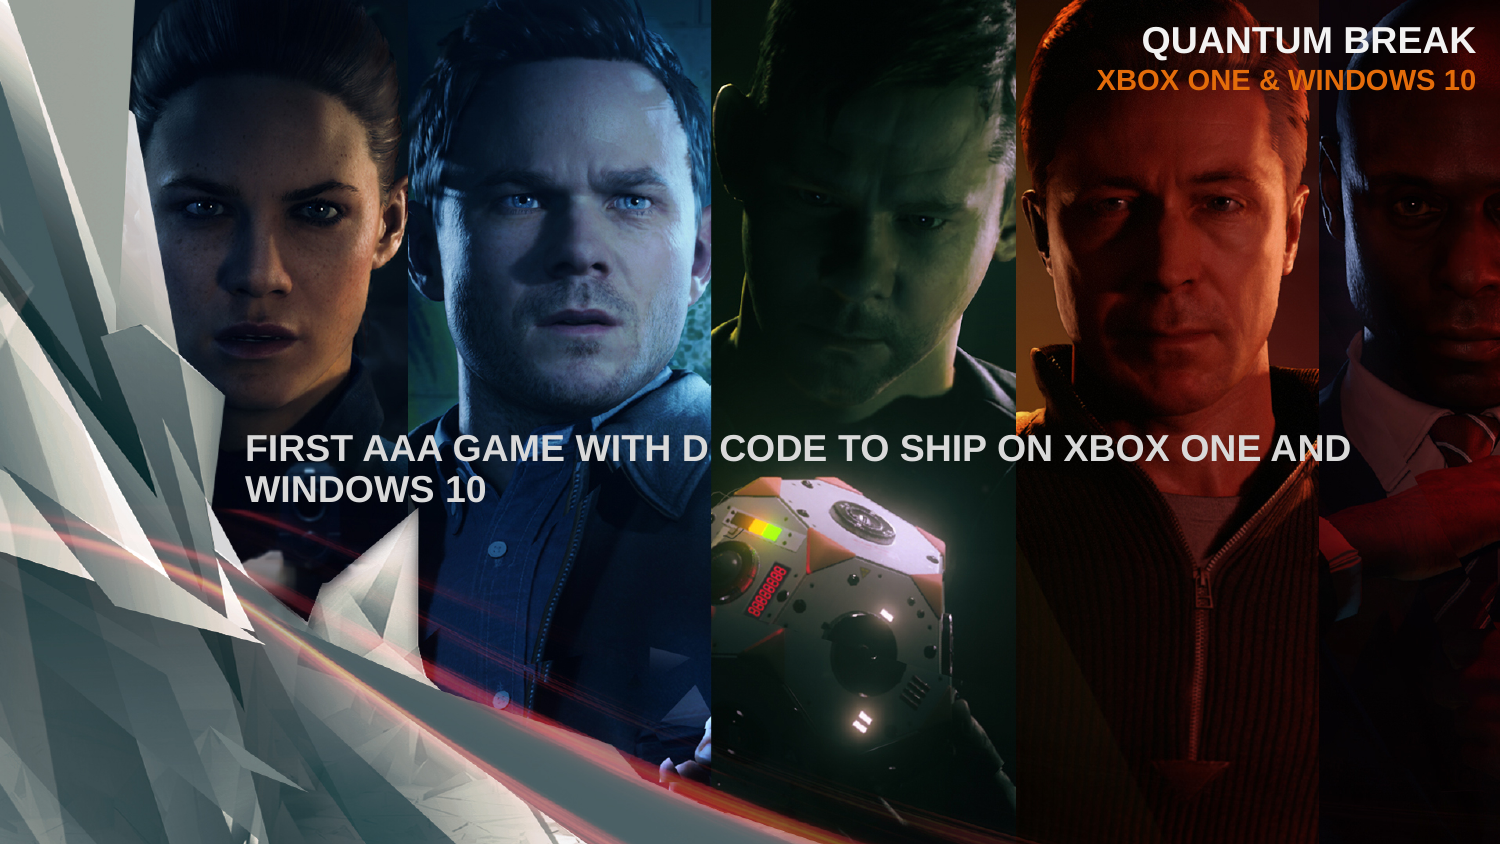

QUANTUM BREAK
XBOX ONE & WINDOWS 10
FIRST AAA GAME WITH D CODE TO SHIP ON XBOX ONE AND WINDOWS 10